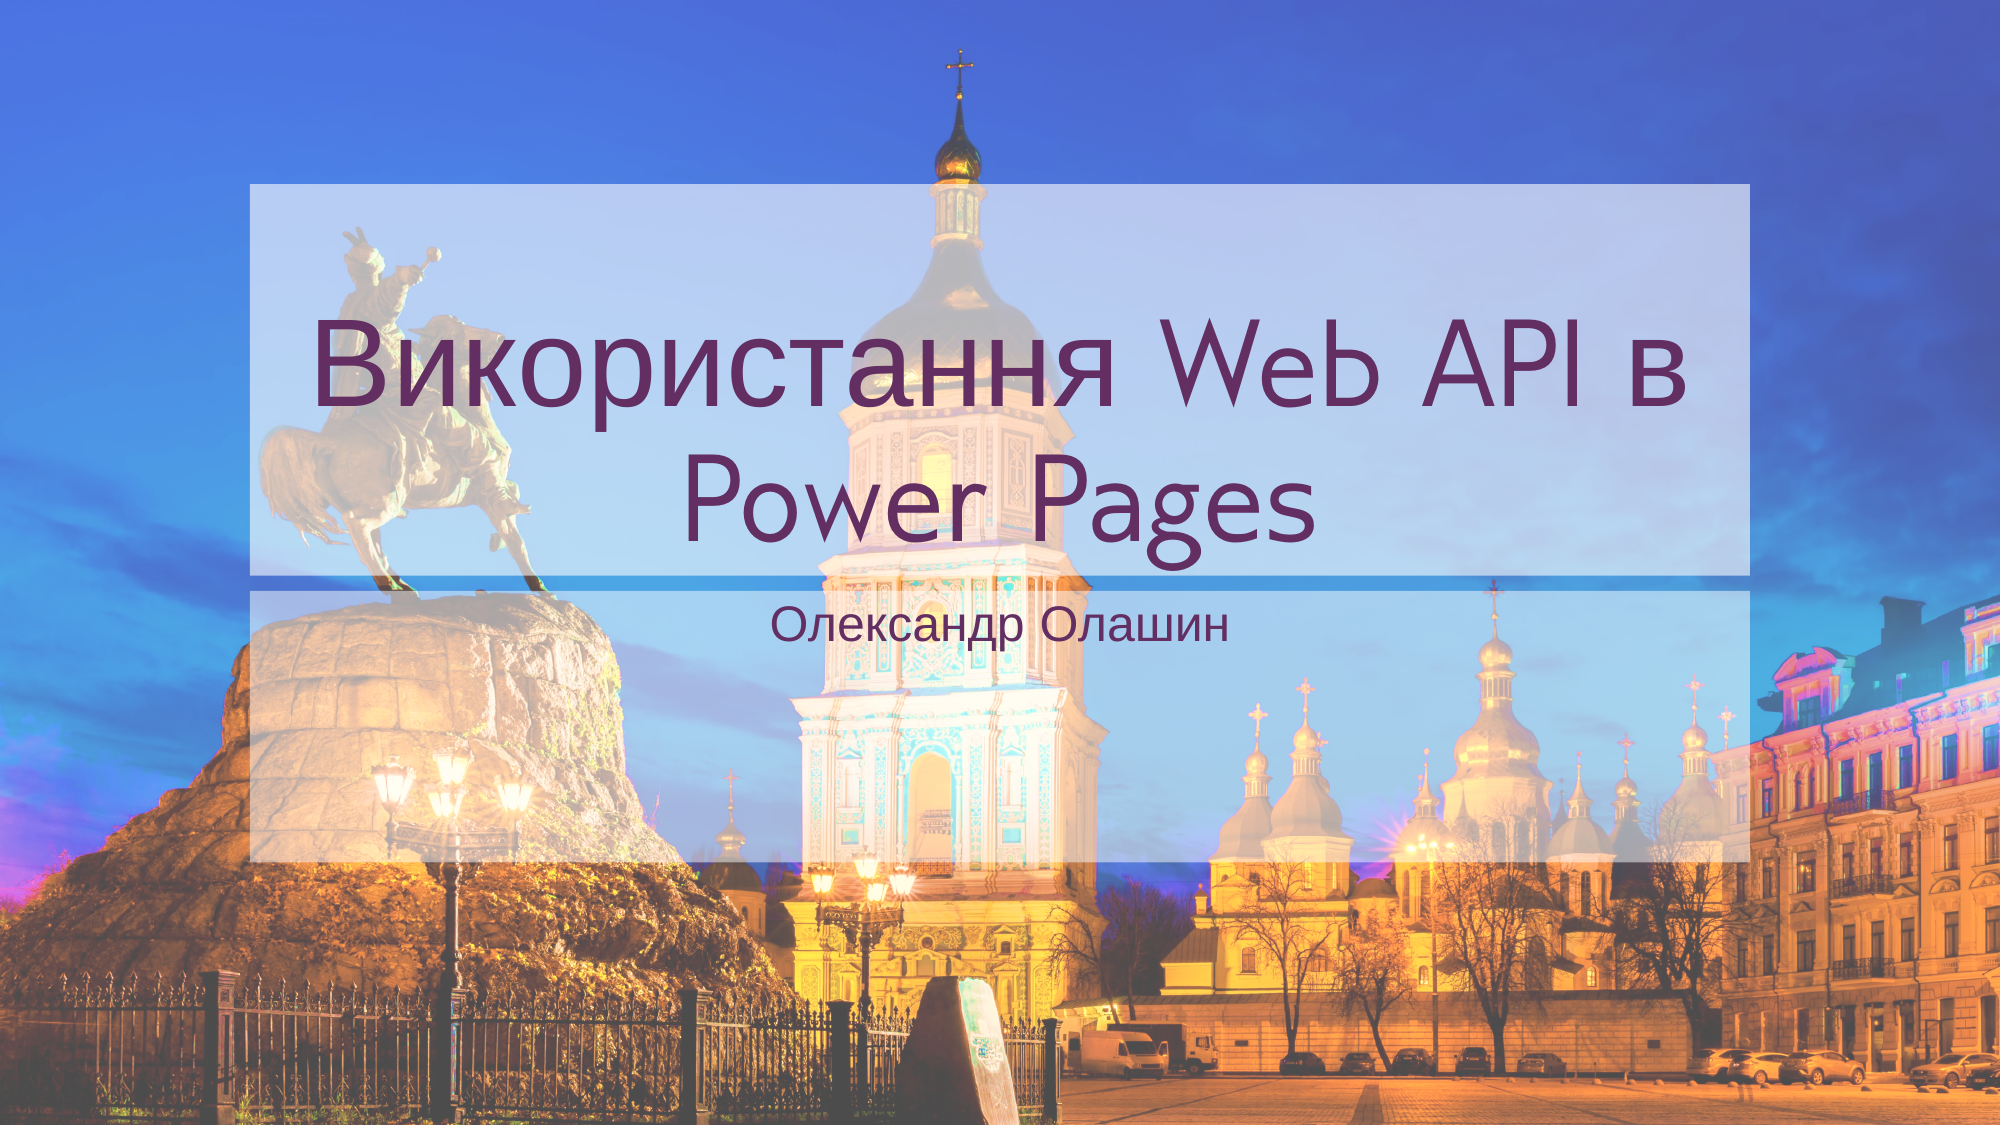

# Використання Web API в Power Pages
Олександр Олашин